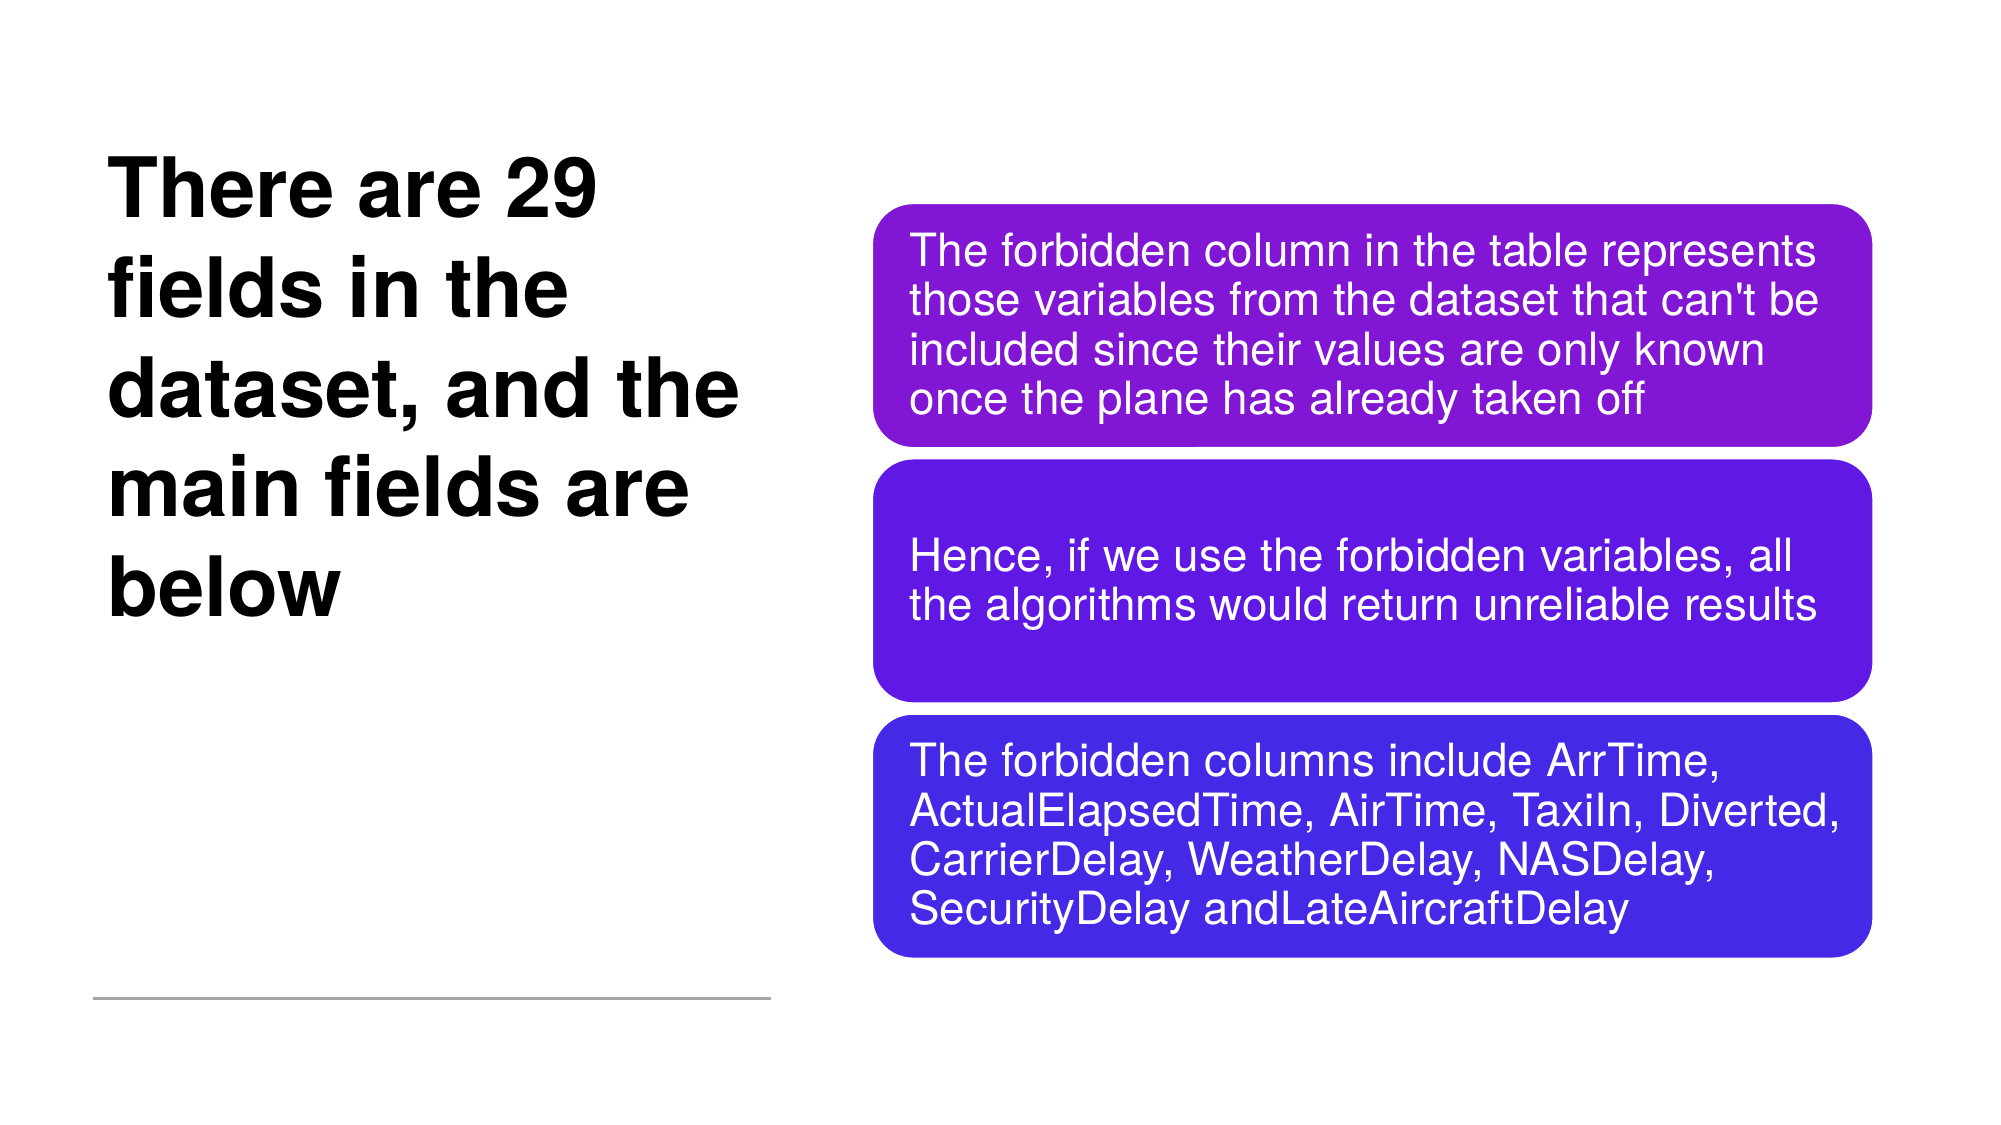

# There are 29 fields in the dataset, and the main fields are below
The forbidden column in the table represents those variables from the dataset that can't be included since their values are only known once the plane has already taken off
Hence, if we use the forbidden variables, all the algorithms would return unreliable results
The forbidden columns include ArrTime, ActualElapsedTime, AirTime, TaxiIn, Diverted, CarrierDelay, WeatherDelay, NASDelay, SecurityDelay andLateAircraftDelay